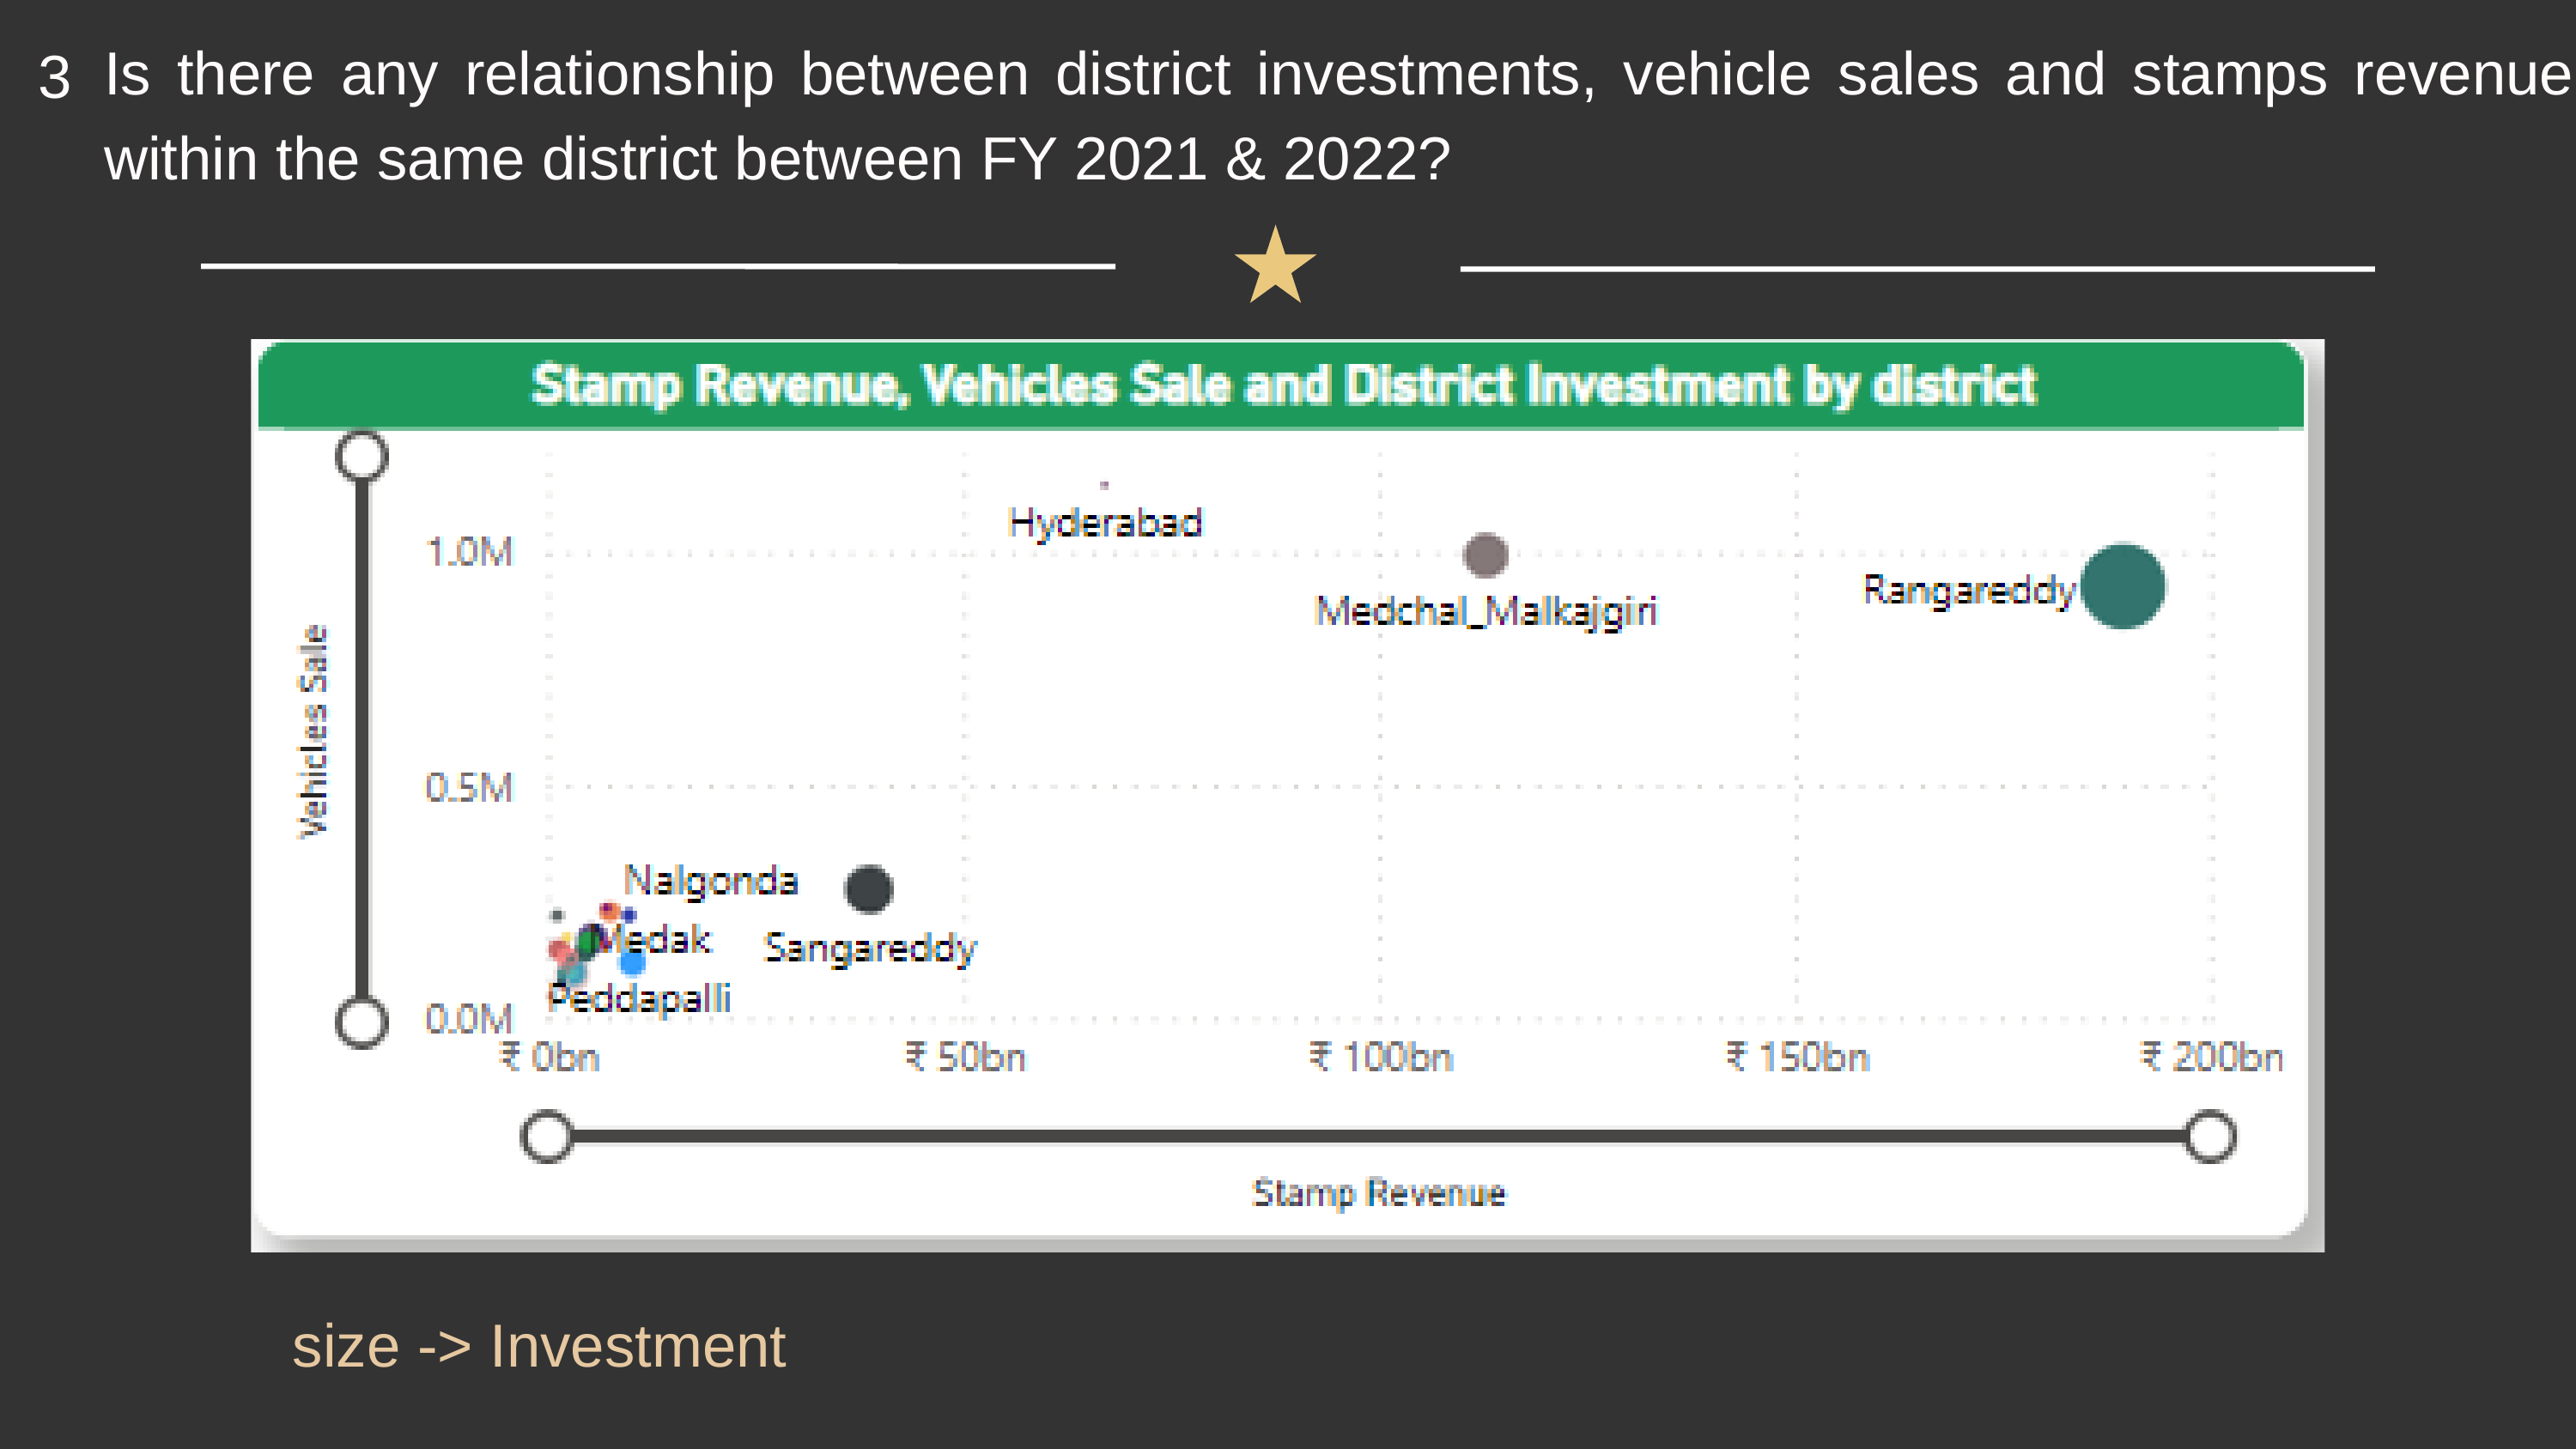

Is there any relationship between district investments, vehicle sales and stamps revenue within the same district between FY 2021 & 2022?
3

size -> Investment